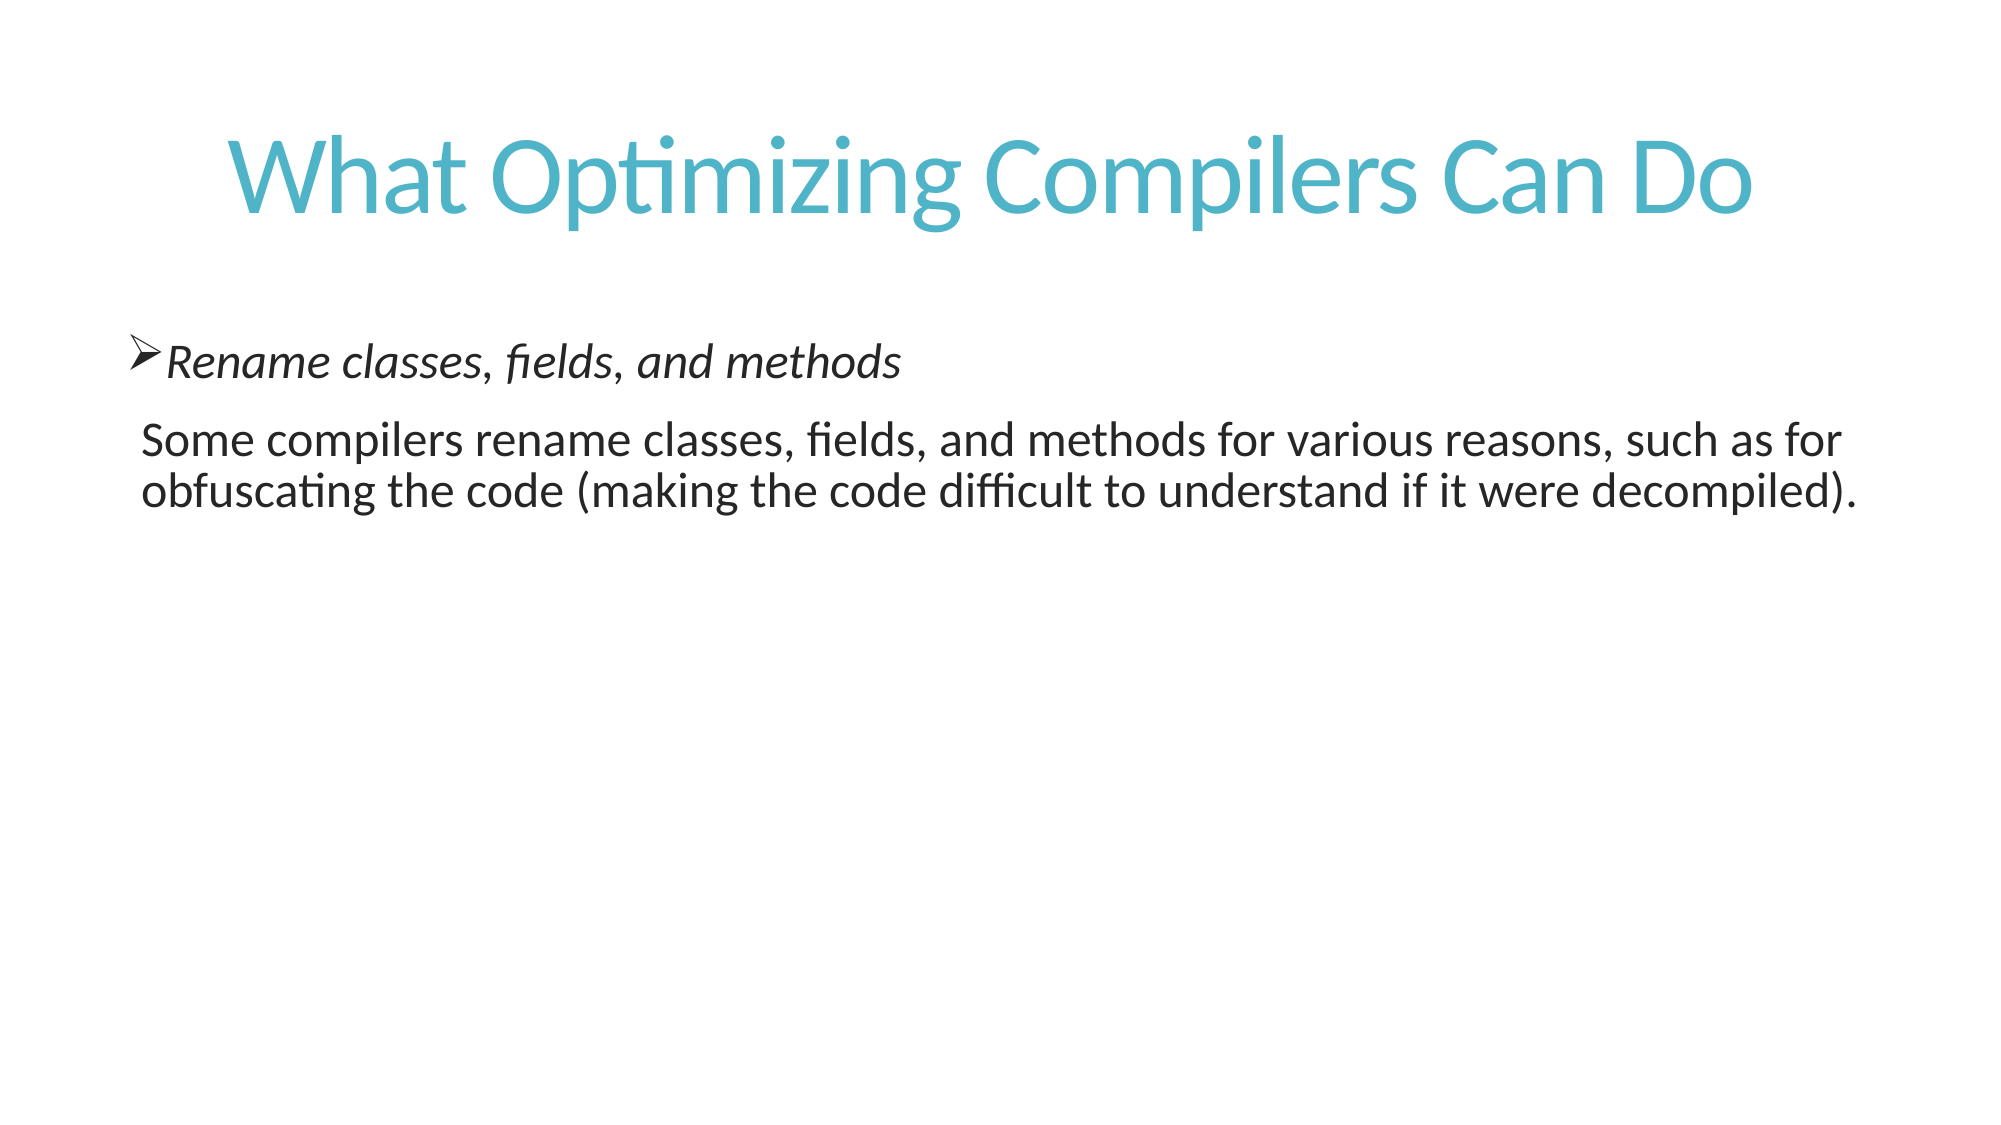

# What Optimizing Compilers Can Do
Rename classes, fields, and methods
Some compilers rename classes, fields, and methods for various reasons, such as for obfuscating the code (making the code difficult to understand if it were decompiled).